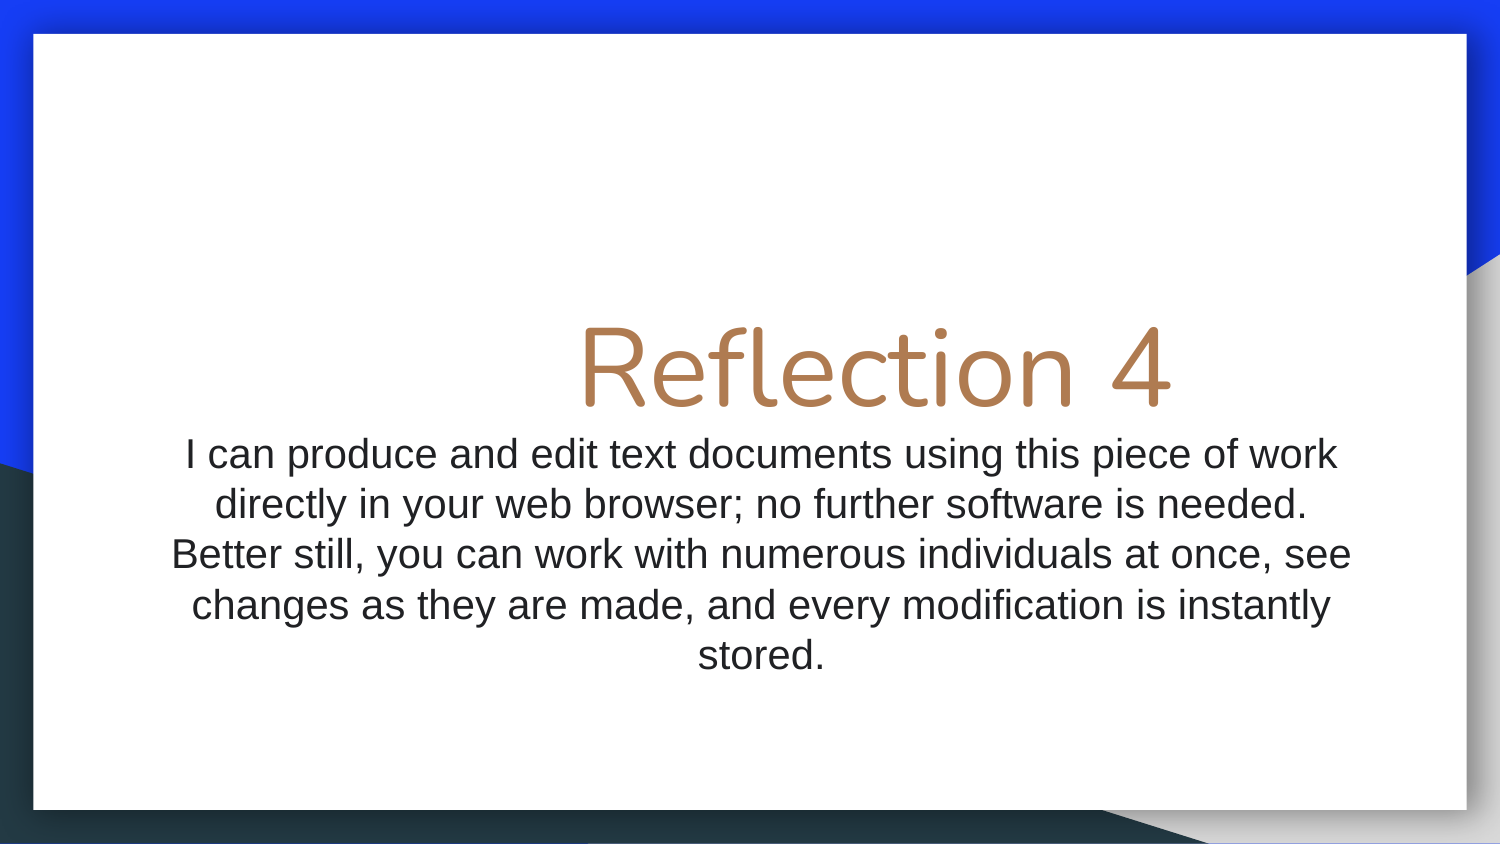

# Reflection 4

I can produce and edit text documents using this piece of work directly in your web browser; no further software is needed. Better still, you can work with numerous individuals at once, see changes as they are made, and every modification is instantly stored.